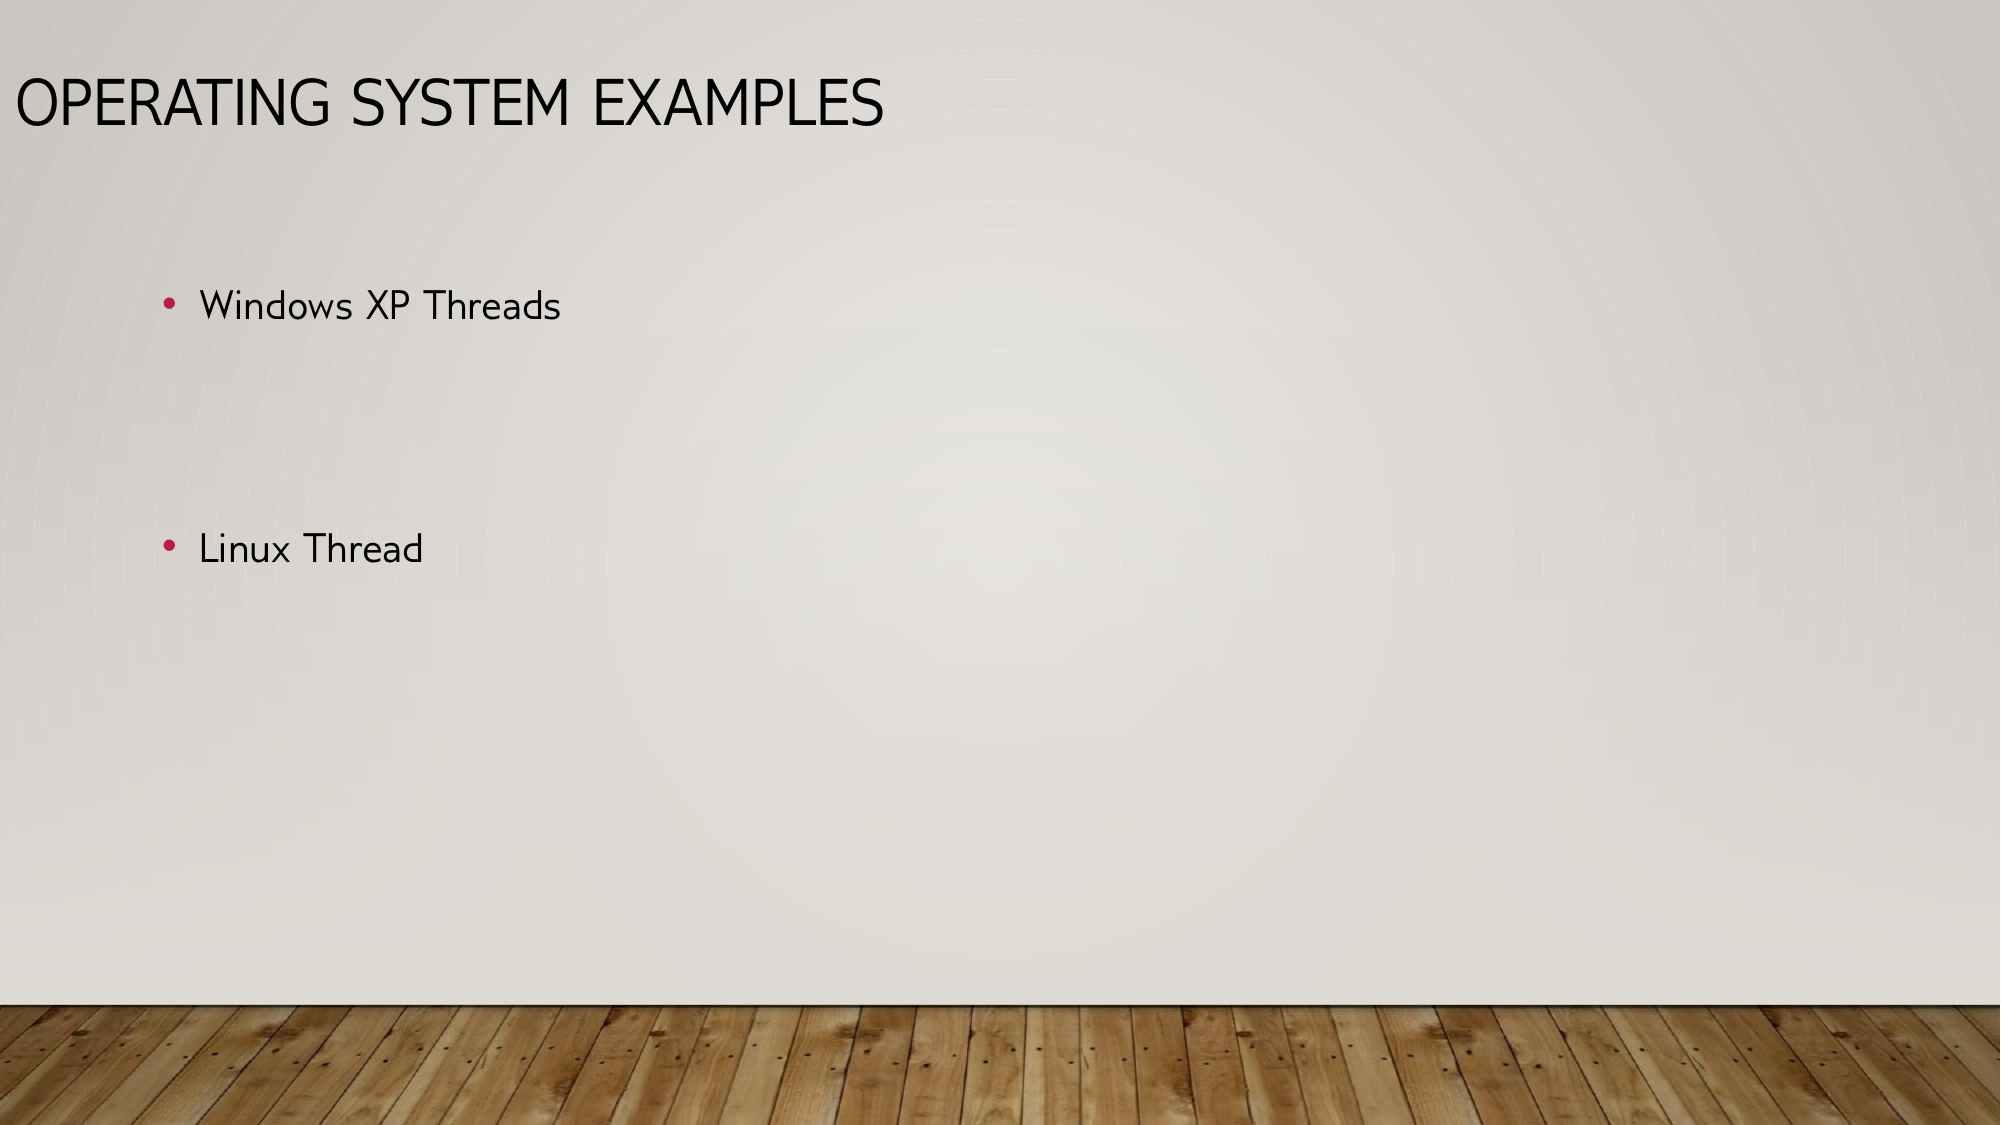

OPERATING SYSTEM EXAMPLES
Windows XP Threads

Linux Thread